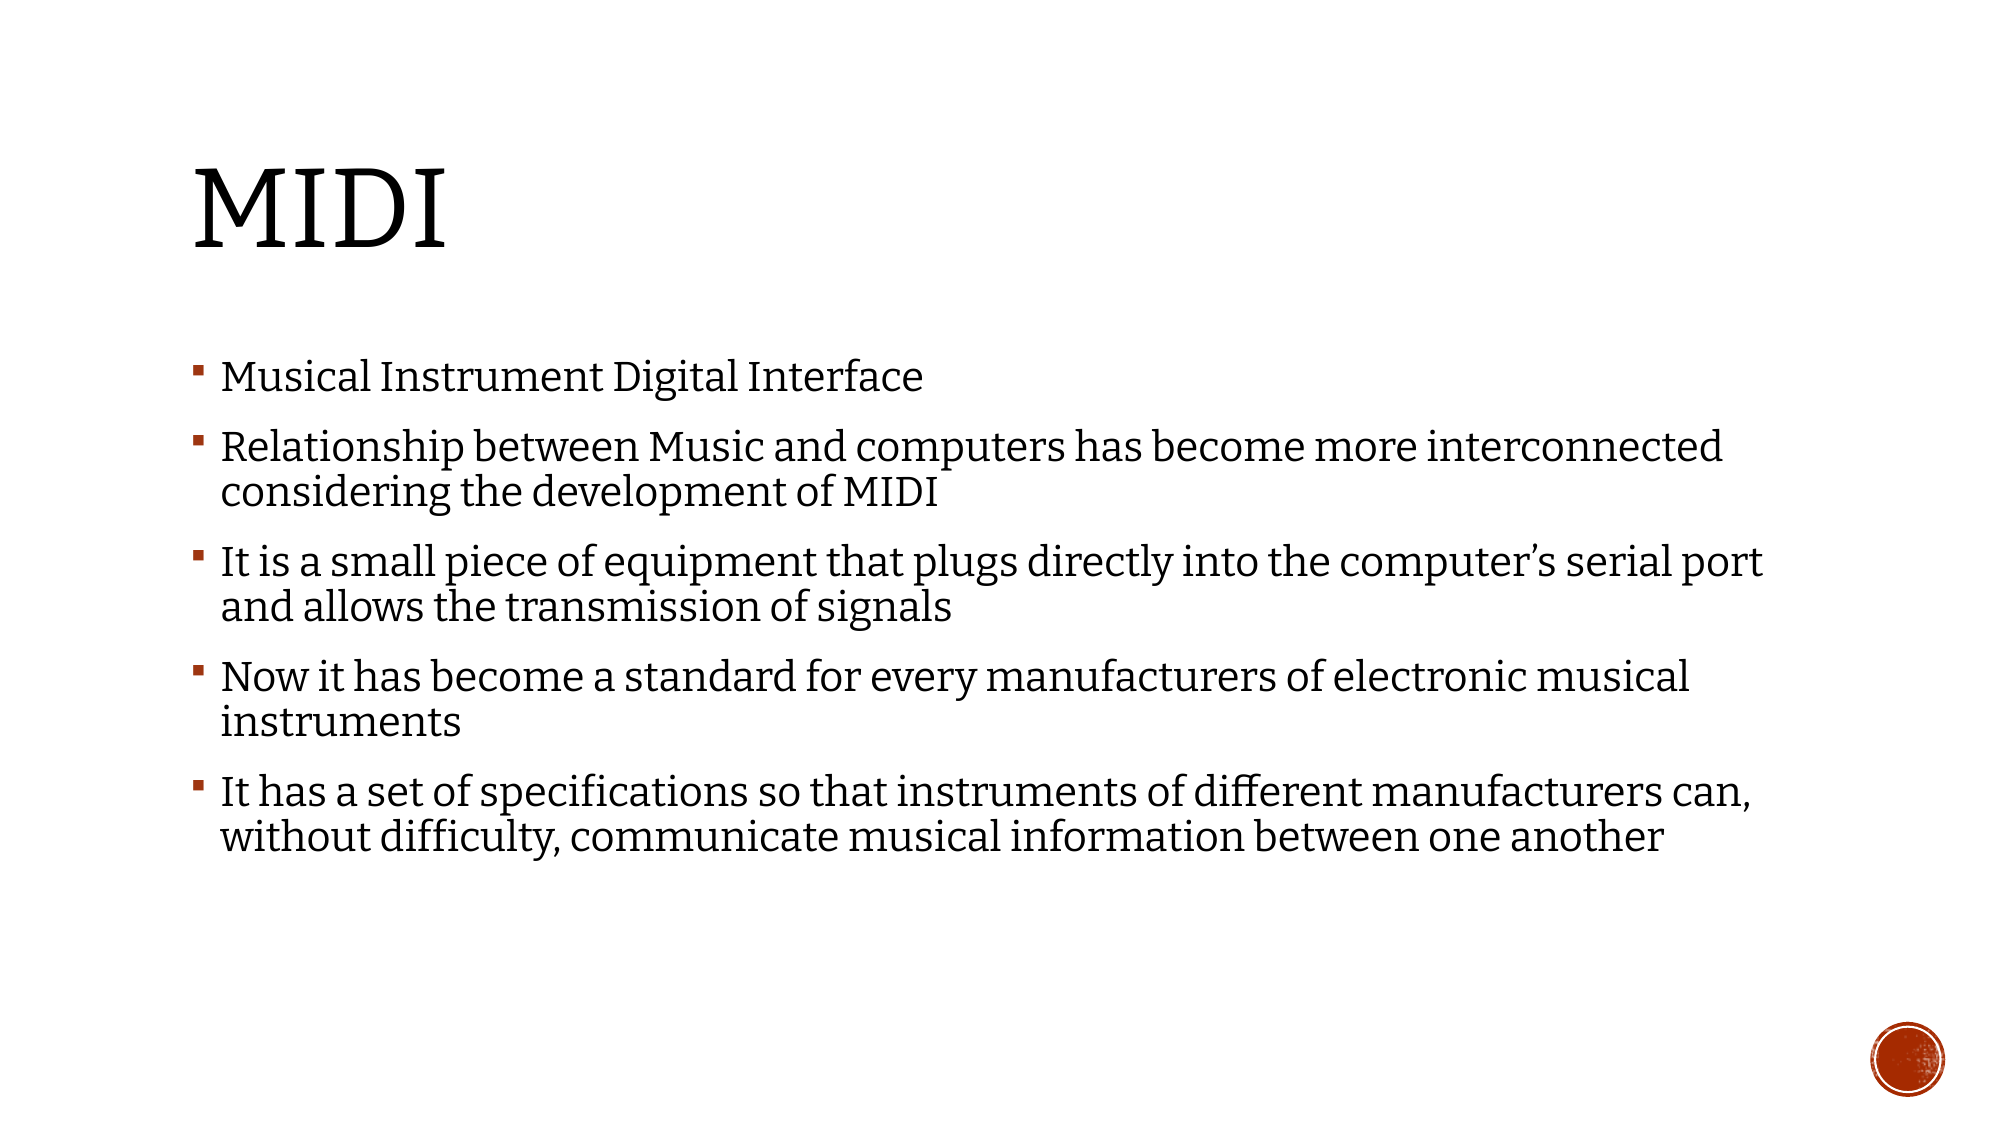

# MIDI
Musical Instrument Digital Interface
Relationship between Music and computers has become more interconnected considering the development of MIDI
It is a small piece of equipment that plugs directly into the computer’s serial port and allows the transmission of signals
Now it has become a standard for every manufacturers of electronic musical instruments
It has a set of specifications so that instruments of different manufacturers can, without difficulty, communicate musical information between one another